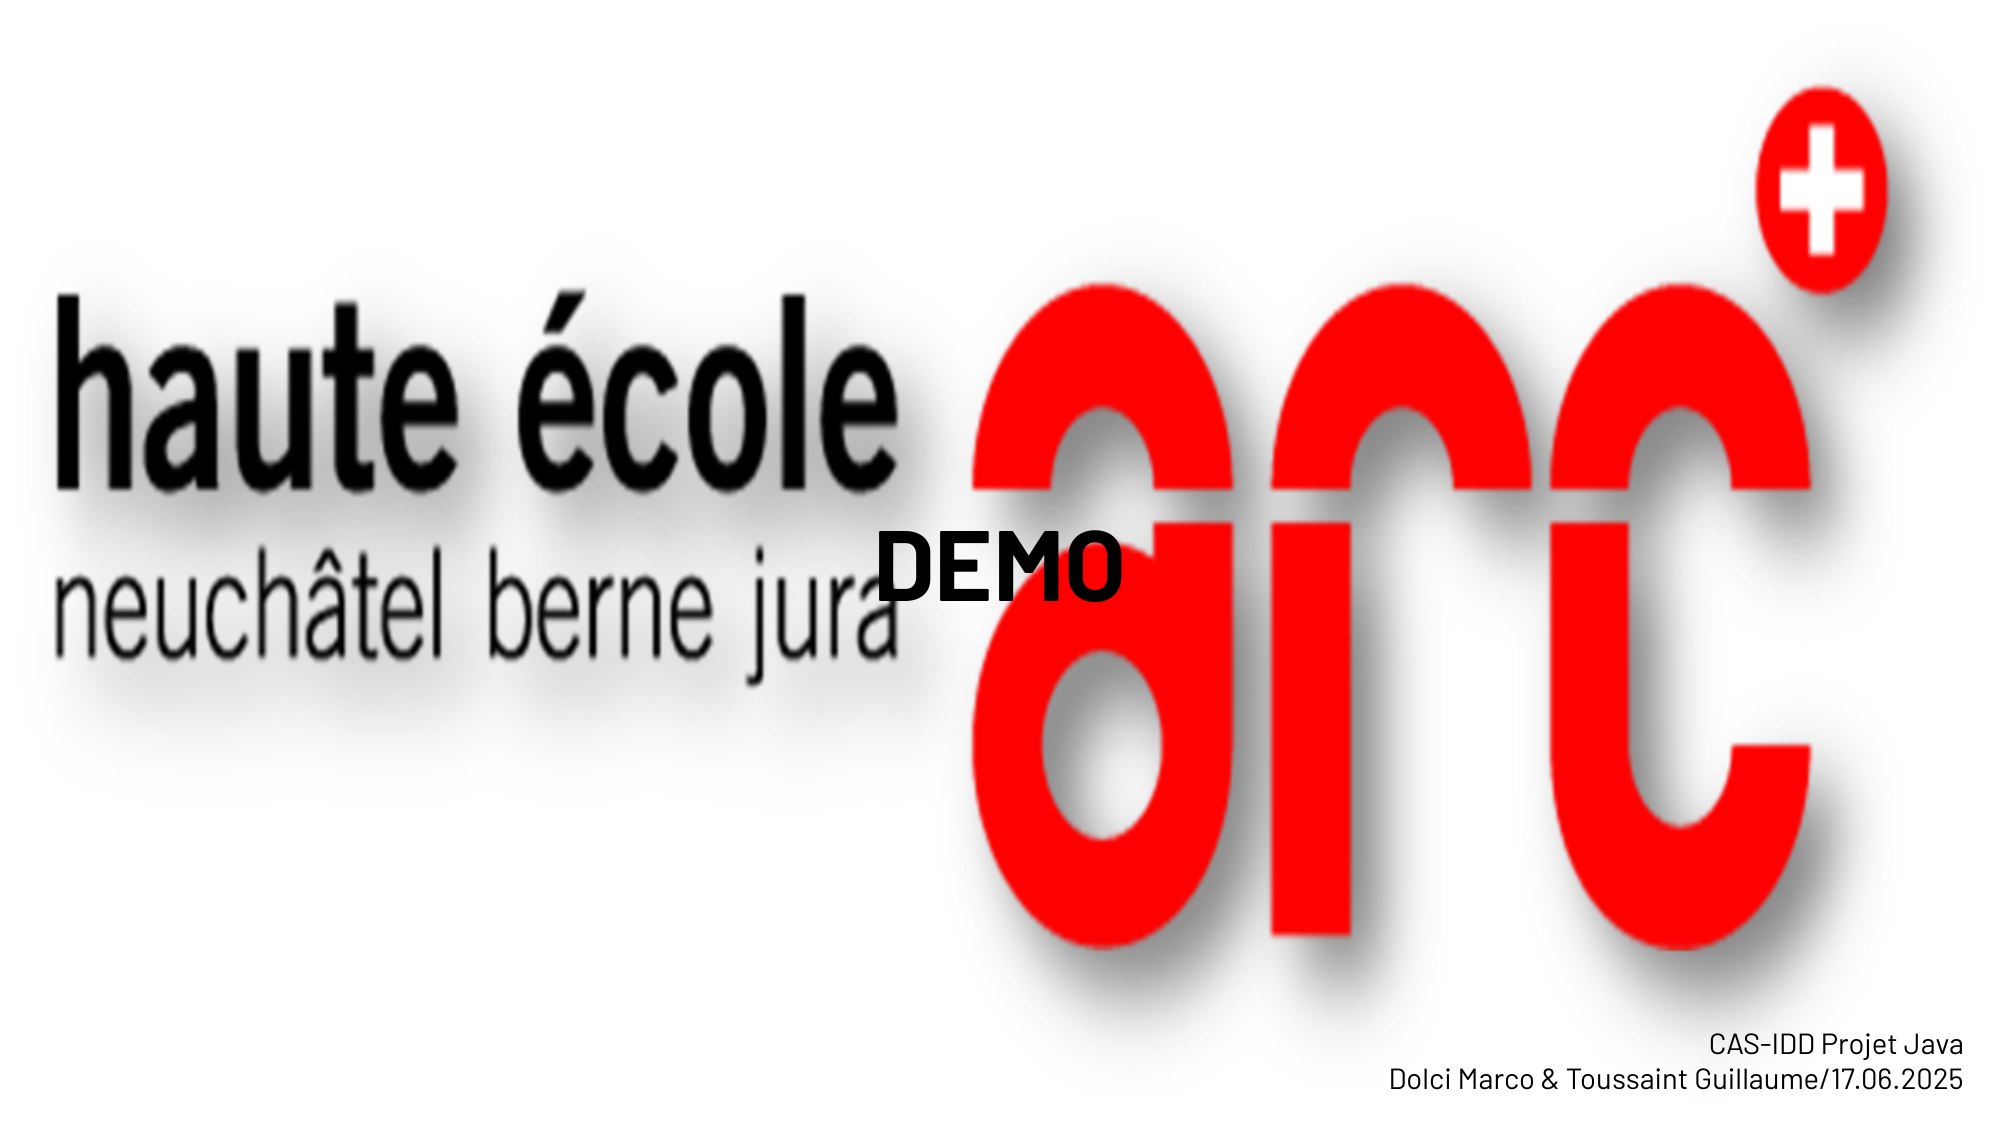

DEMO
CAS-IDD Projet Java
Dolci Marco & Toussaint Guillaume/17.06.2025